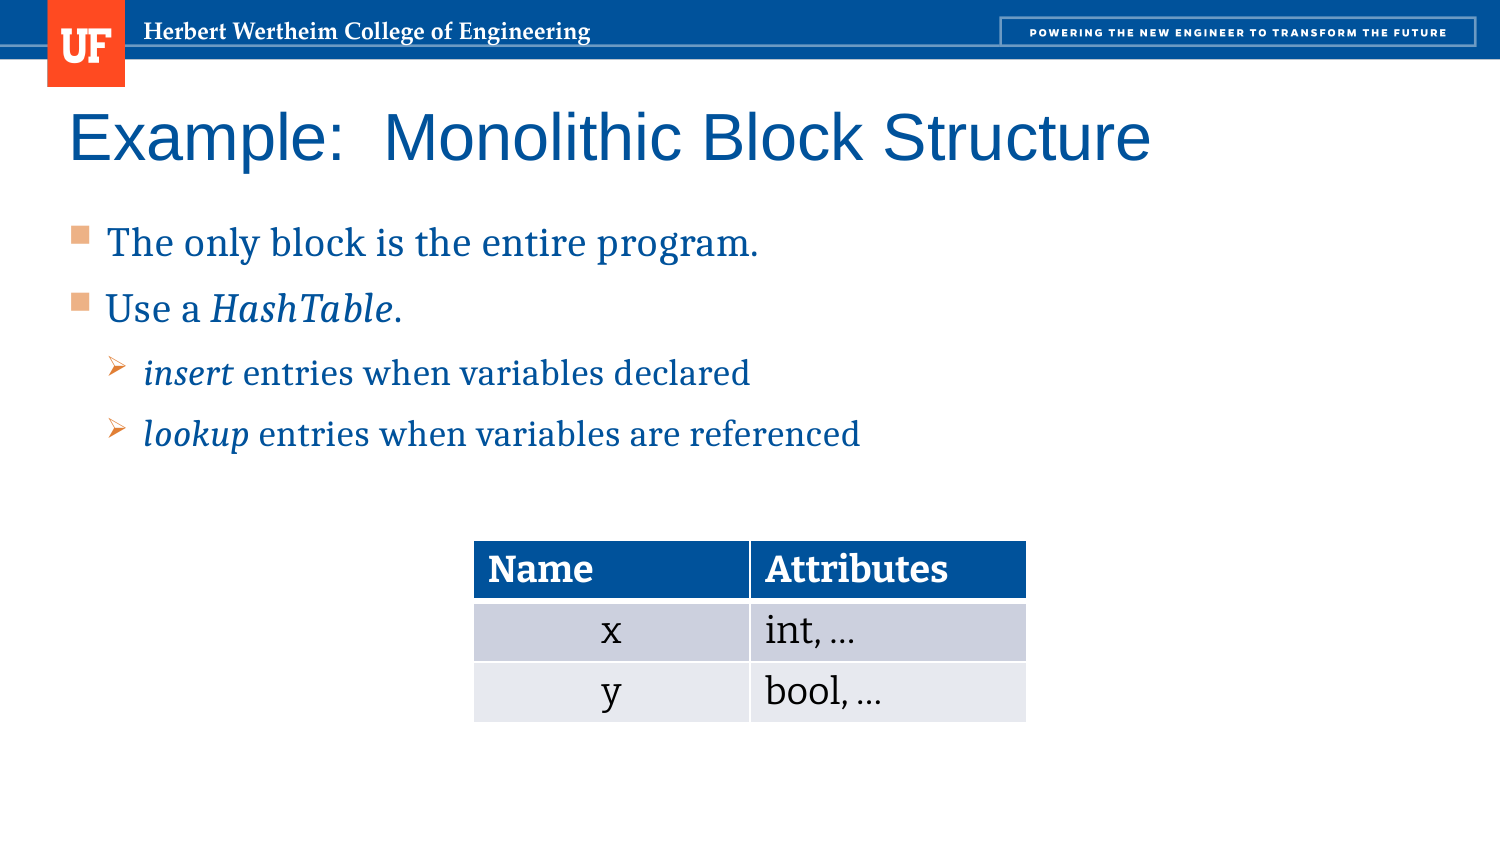

# Example:  Monolithic Block Structure
The only block is the entire program.
Use a HashTable.
insert entries when variables declared
lookup entries when variables are referenced
| Name | Attributes |
| --- | --- |
| x | int, … |
| y | bool, … |